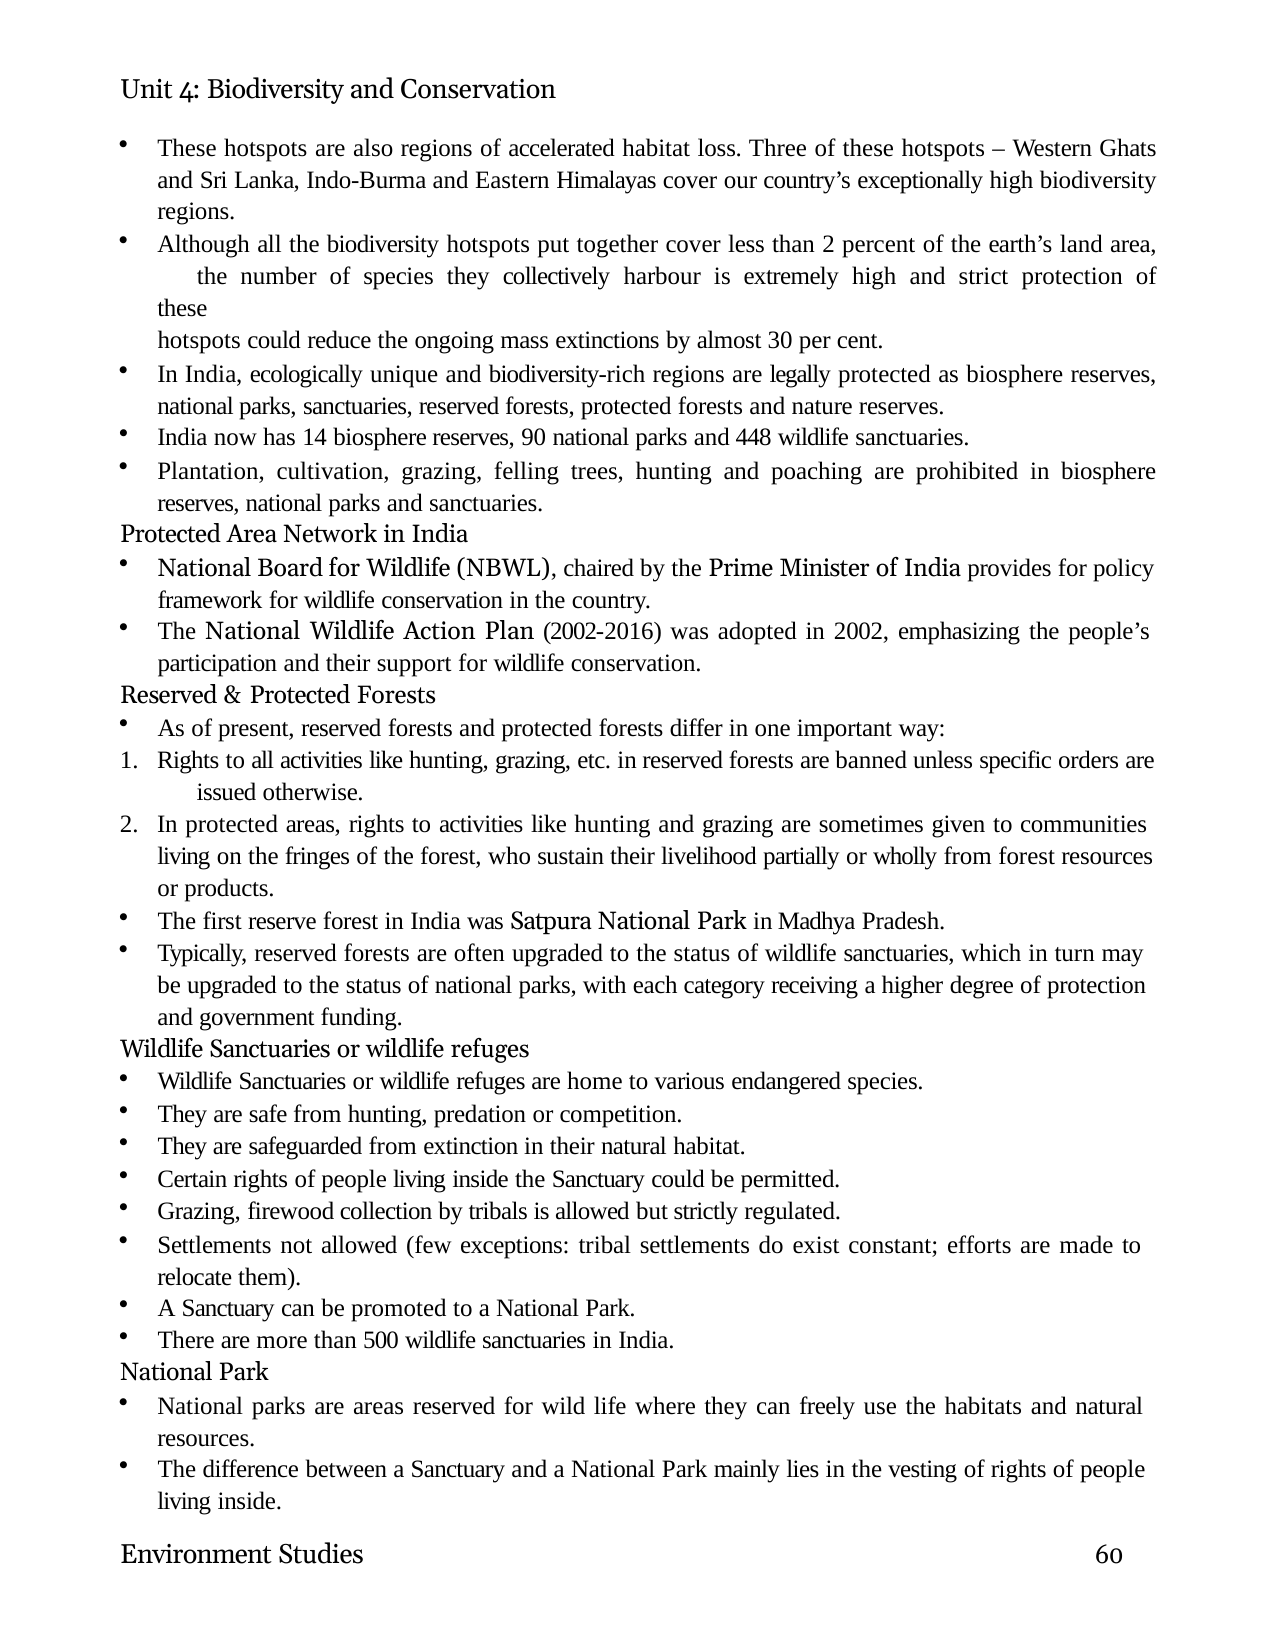

Unit 4: Biodiversity and Conservation
These hotspots are also regions of accelerated habitat loss. Three of these hotspots – Western Ghats and Sri Lanka, Indo-Burma and Eastern Himalayas cover our country’s exceptionally high biodiversity regions.
Although all the biodiversity hotspots put together cover less than 2 percent of the earth’s land area, 	the number of species they collectively harbour is extremely high and strict protection of these
hotspots could reduce the ongoing mass extinctions by almost 30 per cent.
In India, ecologically unique and biodiversity-rich regions are legally protected as biosphere reserves, national parks, sanctuaries, reserved forests, protected forests and nature reserves.
India now has 14 biosphere reserves, 90 national parks and 448 wildlife sanctuaries.
Plantation, cultivation, grazing, felling trees, hunting and poaching are prohibited in biosphere reserves, national parks and sanctuaries.
Protected Area Network in India
National Board for Wildlife (NBWL), chaired by the Prime Minister of India provides for policy framework for wildlife conservation in the country.
The National Wildlife Action Plan (2002-2016) was adopted in 2002, emphasizing the people’s
participation and their support for wildlife conservation.
Reserved & Protected Forests
As of present, reserved forests and protected forests differ in one important way:
Rights to all activities like hunting, grazing, etc. in reserved forests are banned unless specific orders are 	issued otherwise.
In protected areas, rights to activities like hunting and grazing are sometimes given to communities
living on the fringes of the forest, who sustain their livelihood partially or wholly from forest resources or products.
The first reserve forest in India was Satpura National Park in Madhya Pradesh.
Typically, reserved forests are often upgraded to the status of wildlife sanctuaries, which in turn may be upgraded to the status of national parks, with each category receiving a higher degree of protection
and government funding.
Wildlife Sanctuaries or wildlife refuges
Wildlife Sanctuaries or wildlife refuges are home to various endangered species.
They are safe from hunting, predation or competition.
They are safeguarded from extinction in their natural habitat.
Certain rights of people living inside the Sanctuary could be permitted.
Grazing, firewood collection by tribals is allowed but strictly regulated.
Settlements not allowed (few exceptions: tribal settlements do exist constant; efforts are made to relocate them).
A Sanctuary can be promoted to a National Park.
There are more than 500 wildlife sanctuaries in India.
National Park
National parks are areas reserved for wild life where they can freely use the habitats and natural resources.
The difference between a Sanctuary and a National Park mainly lies in the vesting of rights of people
living inside.
Environment Studies
60